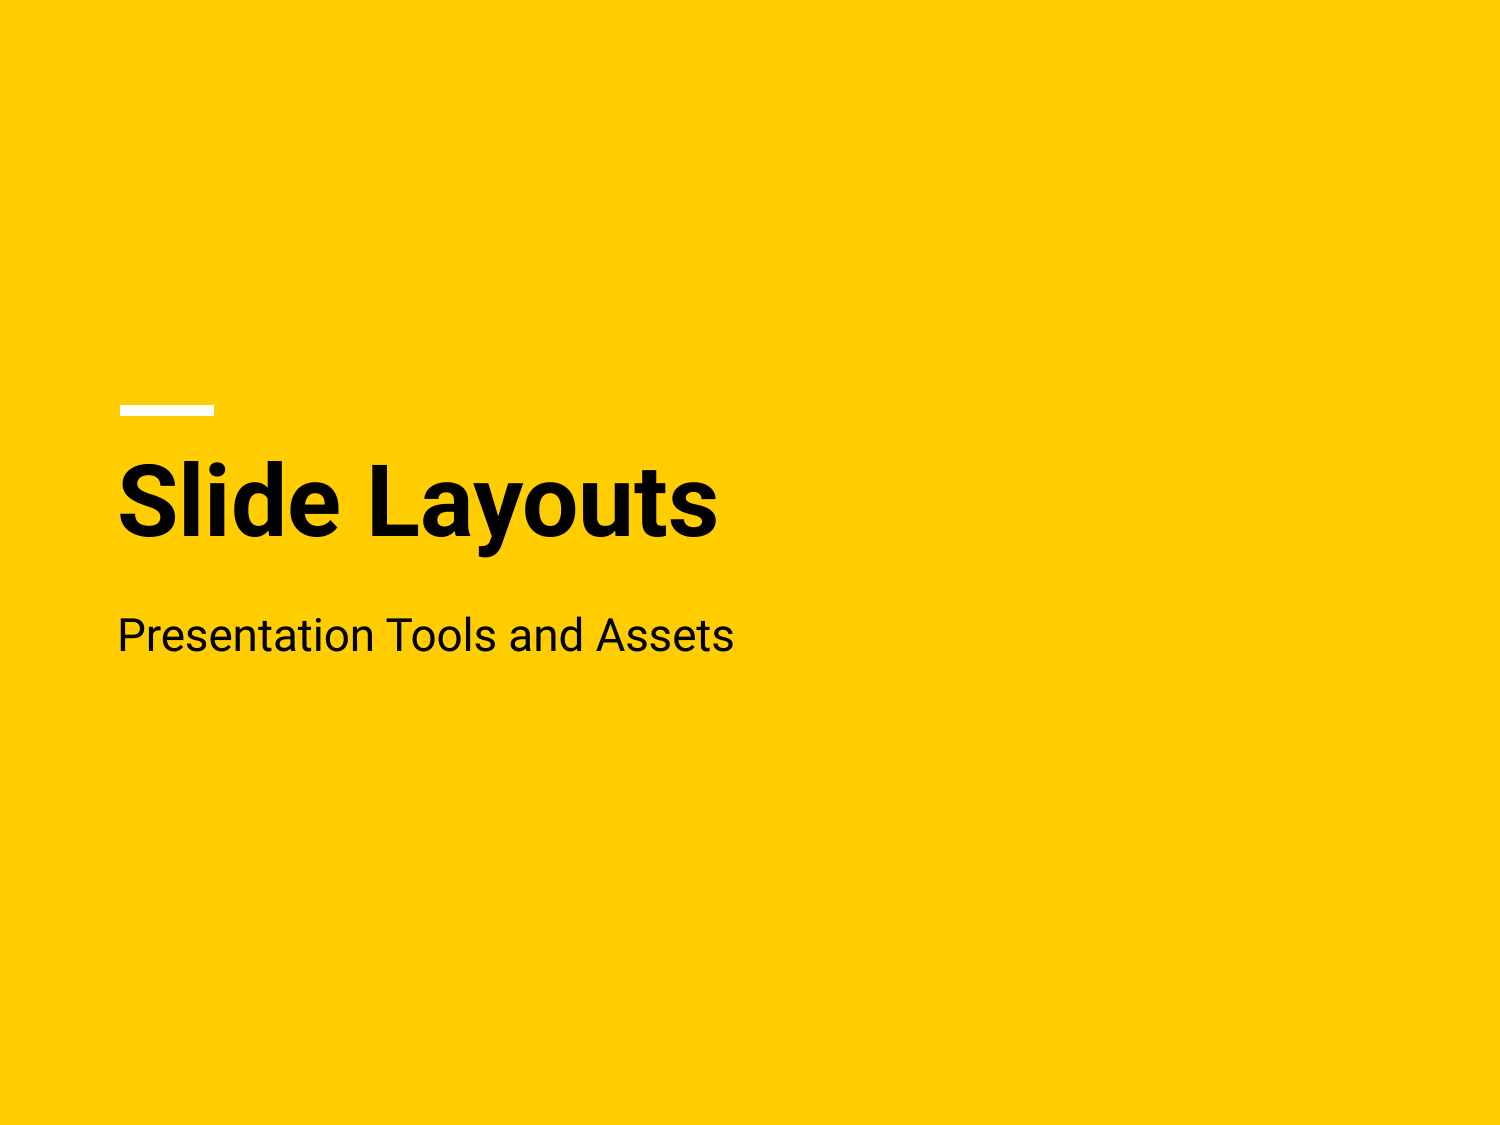

# Slide Layouts
Presentation Tools and Assets